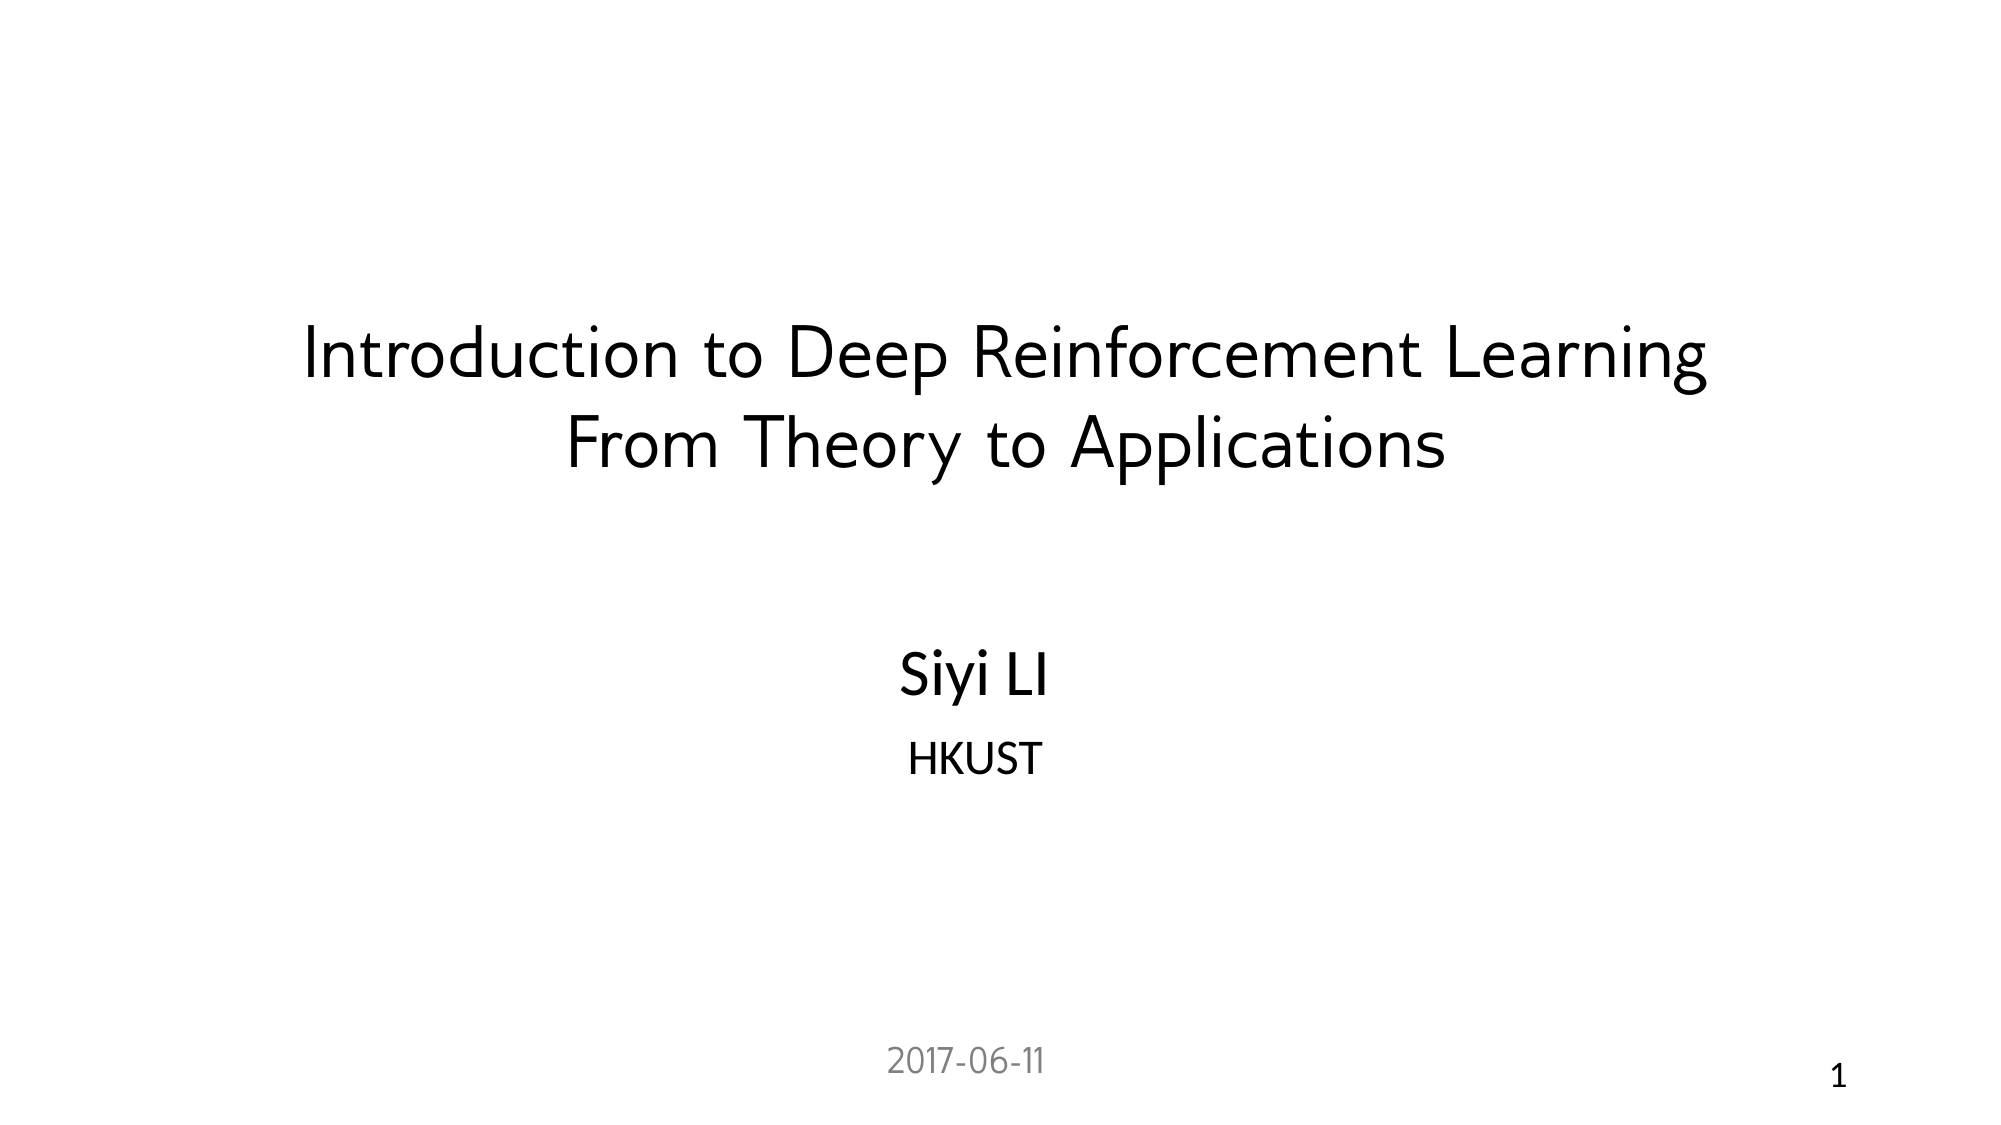

Introduction to Deep Reinforcement Learning
From Theory to Applications

Siyi LI
HKUST
2017-06-11
1